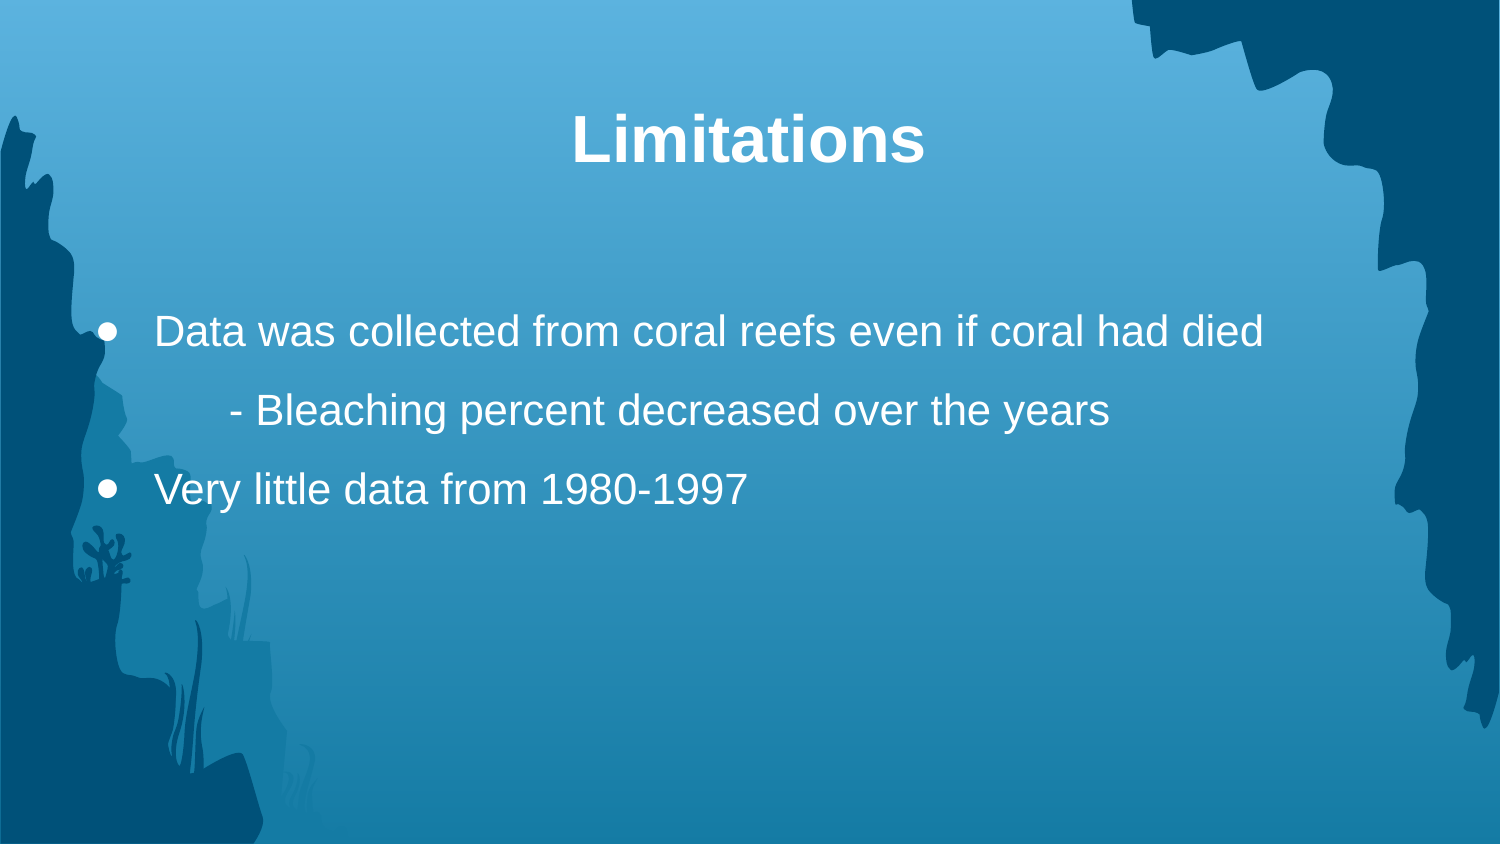

Limitations
Data was collected from coral reefs even if coral had died
- Bleaching percent decreased over the years
Very little data from 1980-1997